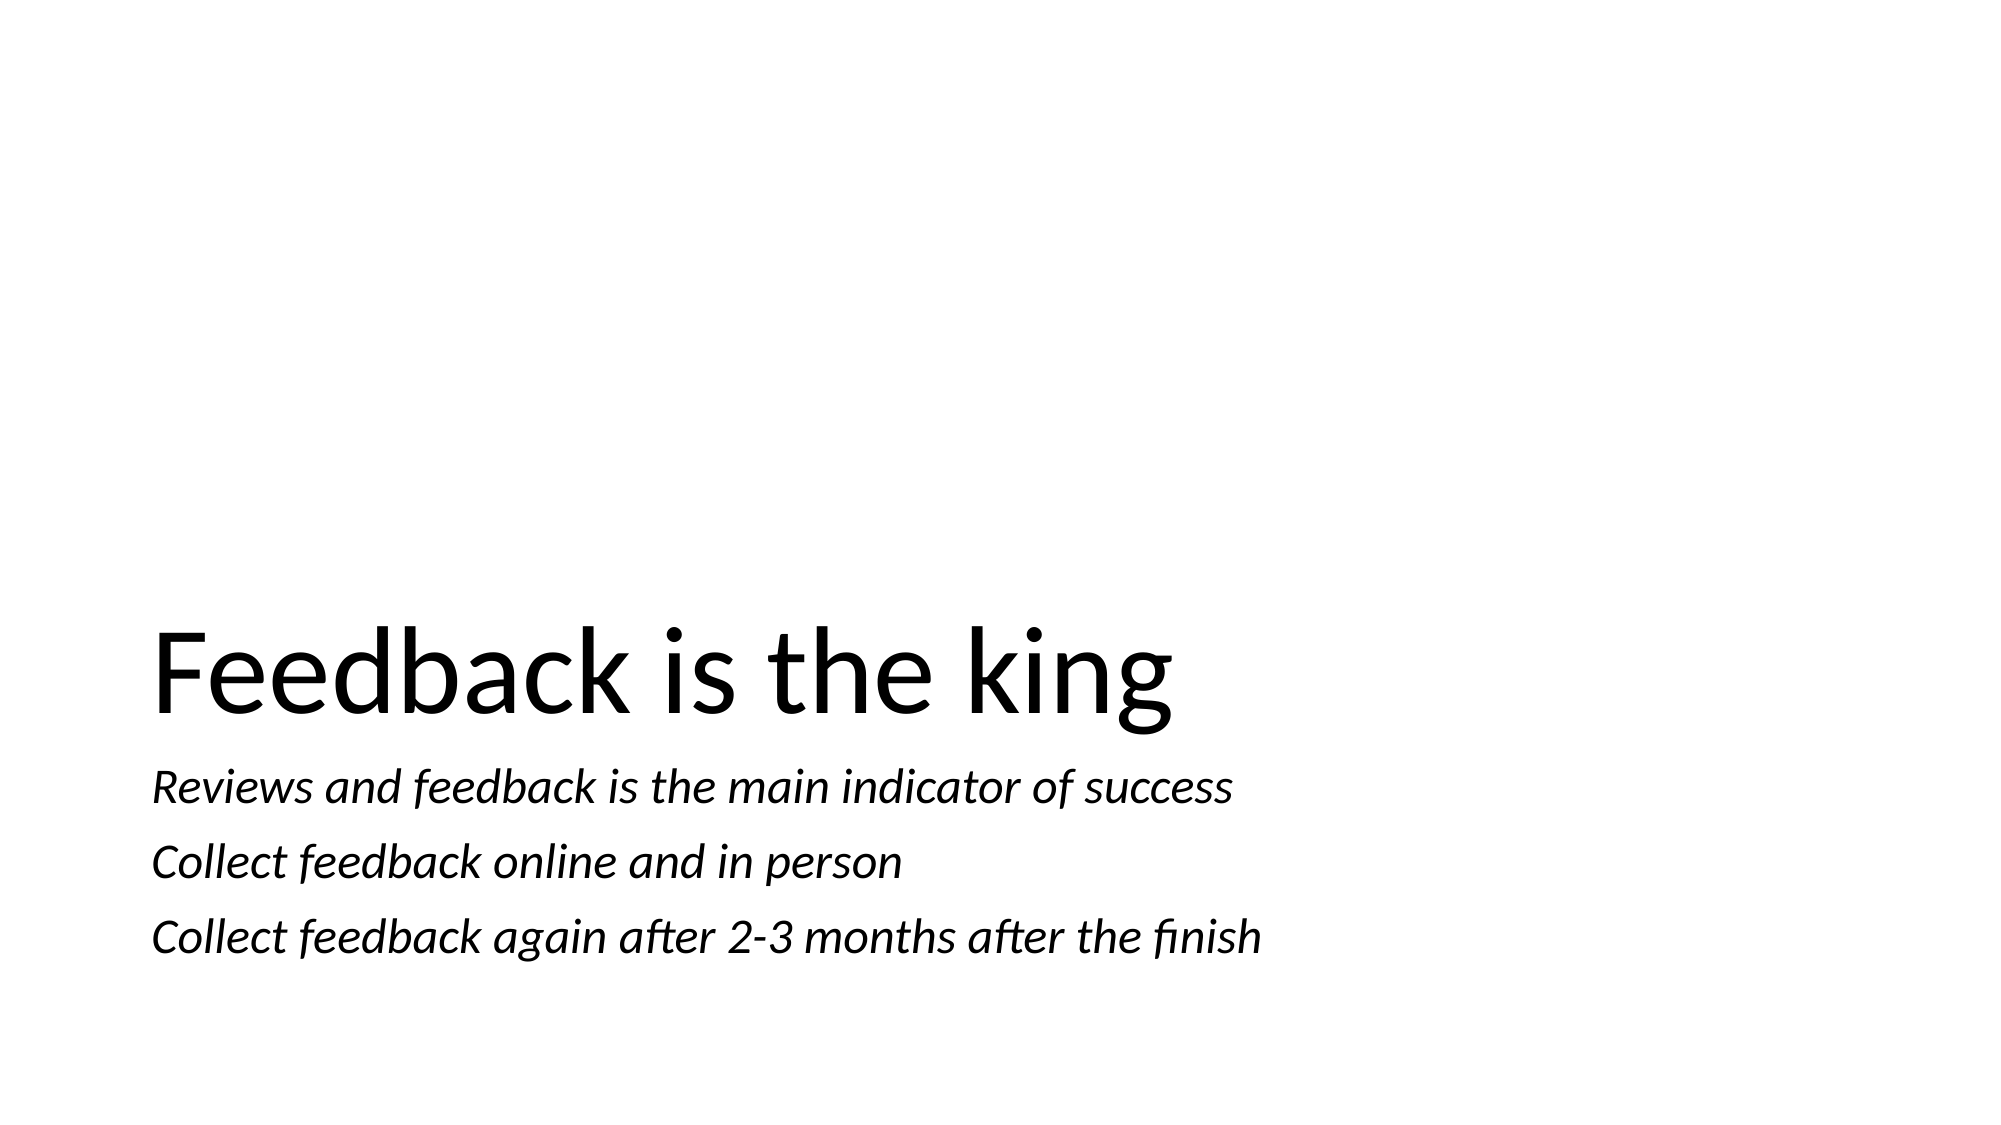

# Feedback is the king
Reviews and feedback is the main indicator of success
Collect feedback online and in person
Collect feedback again after 2-3 months after the finish